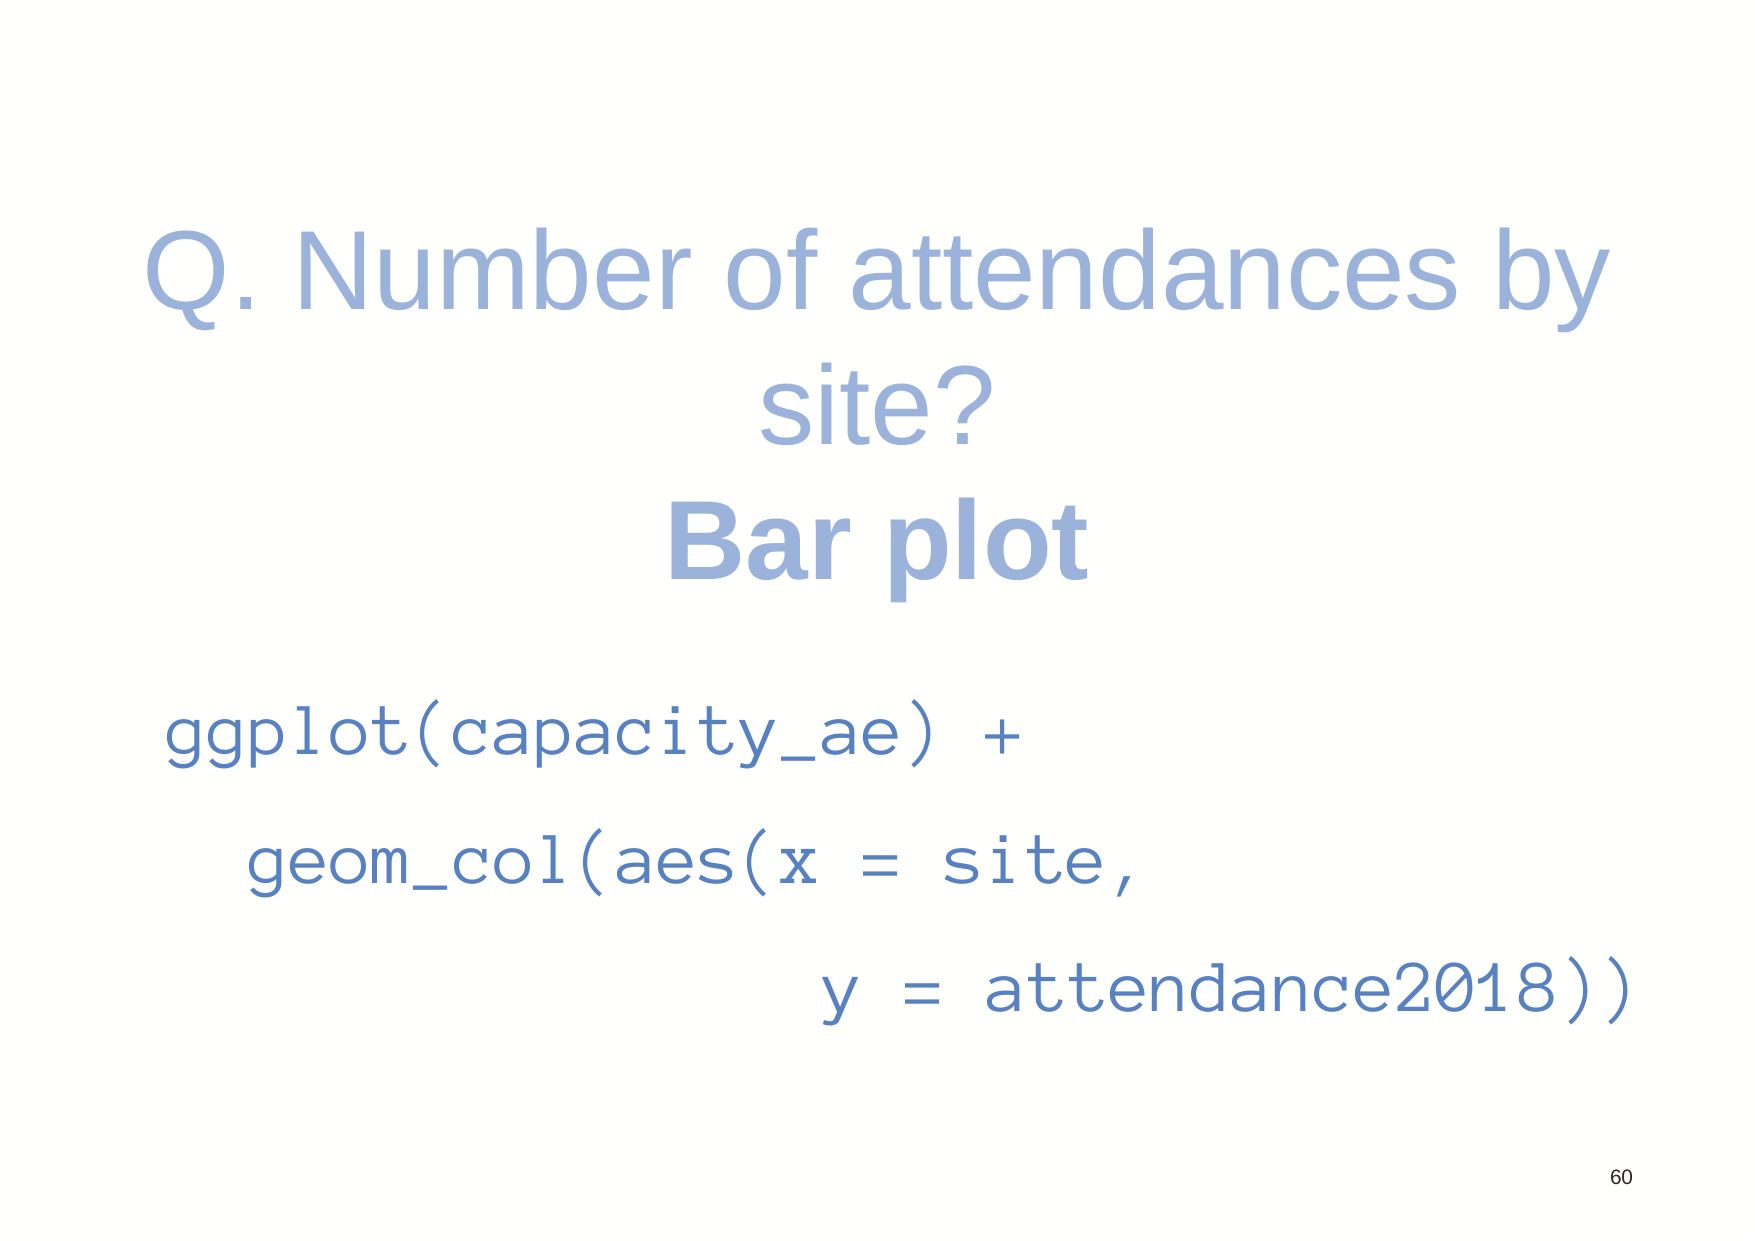

# Q. Number of attendances by site? Bar plot

ggplot(capacity_ae) +
  geom_col(aes(x = site,
                y = attendance2018))
60